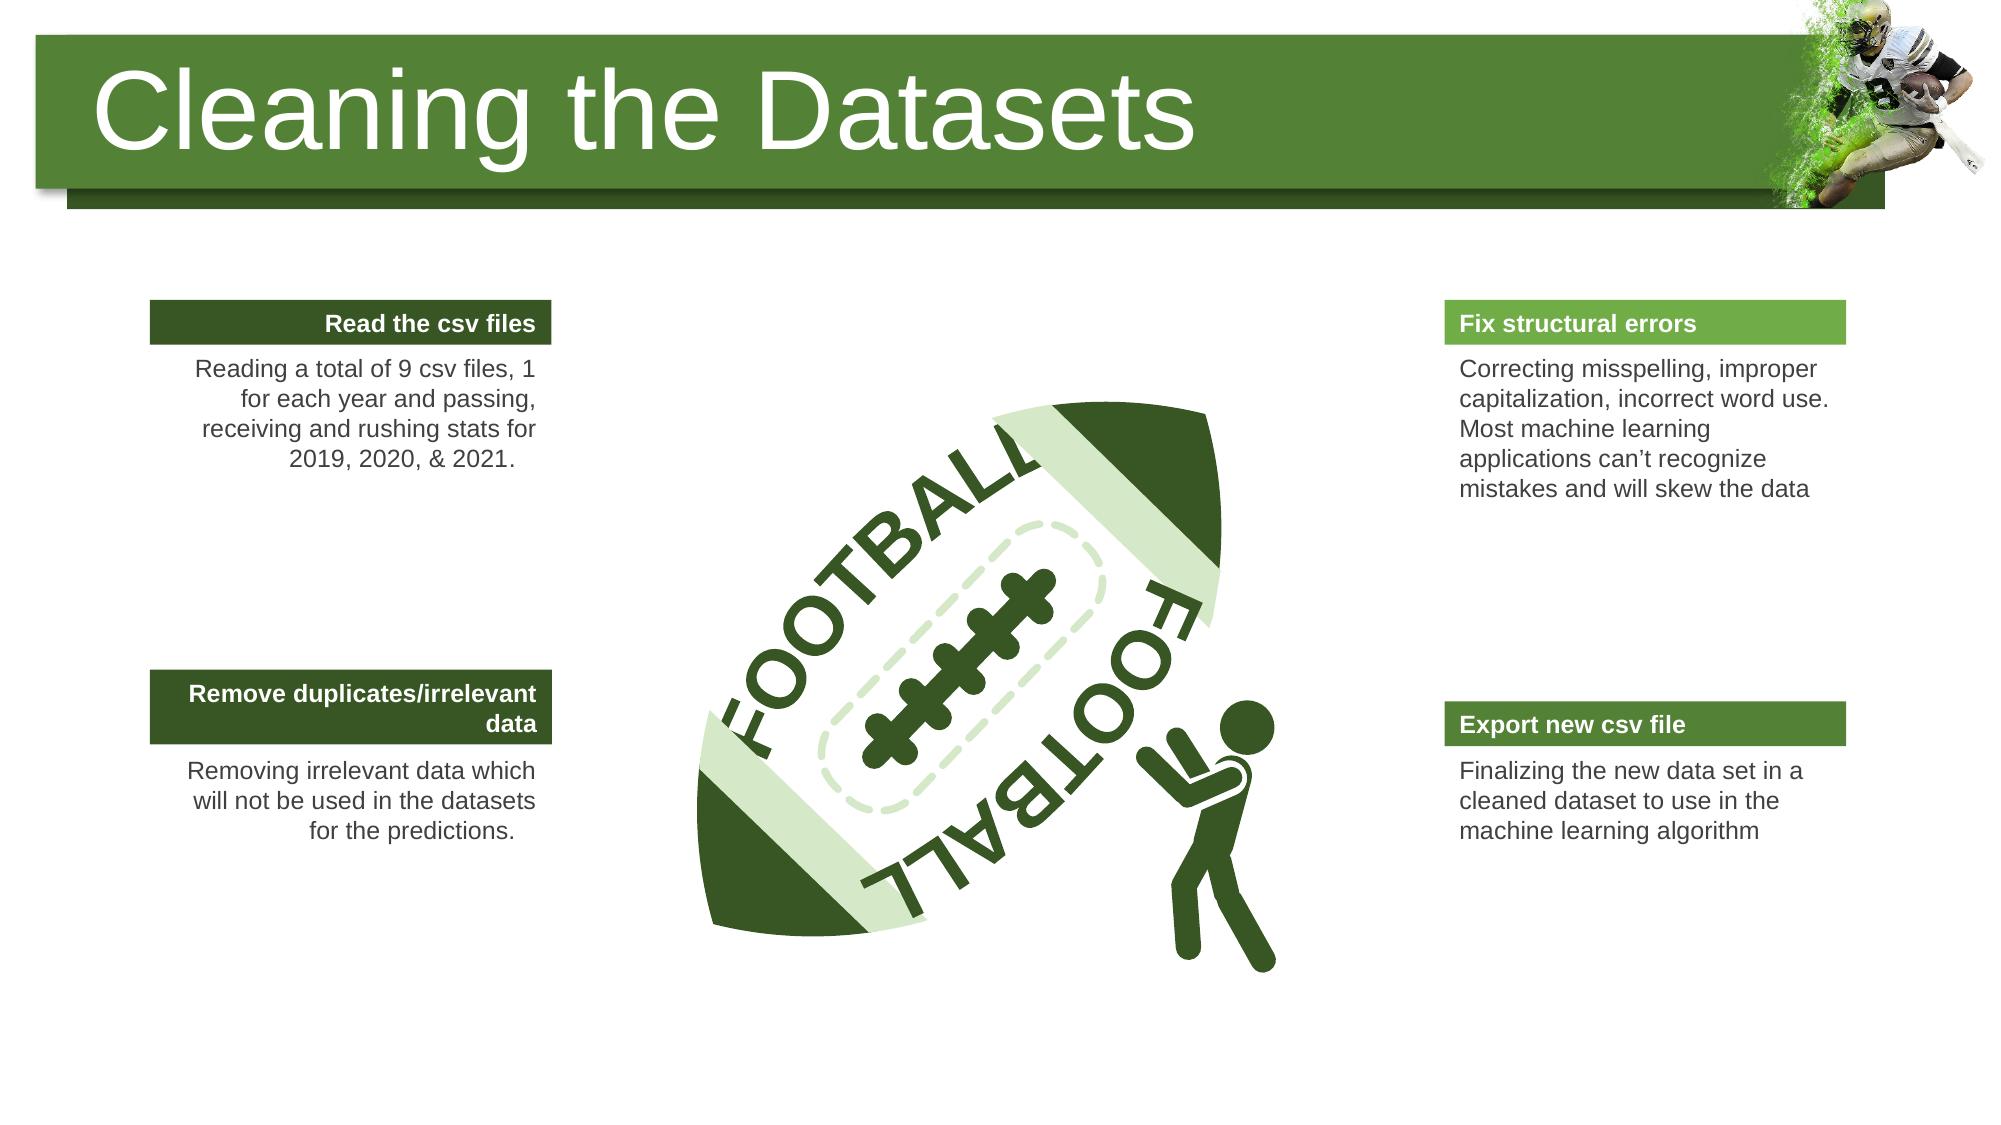

Cleaning the Datasets
Read the csv files
Reading a total of 9 csv files, 1 for each year and passing, receiving and rushing stats for 2019, 2020, & 2021.
Fix structural errors
Correcting misspelling, improper capitalization, incorrect word use. Most machine learning applications can’t recognize mistakes and will skew the data

FOOTBALL

FOOTBALL

Remove duplicates/irrelevant data
Removing irrelevant data which will not be used in the datasets for the predictions.
Export new csv file
Finalizing the new data set in a cleaned dataset to use in the machine learning algorithm